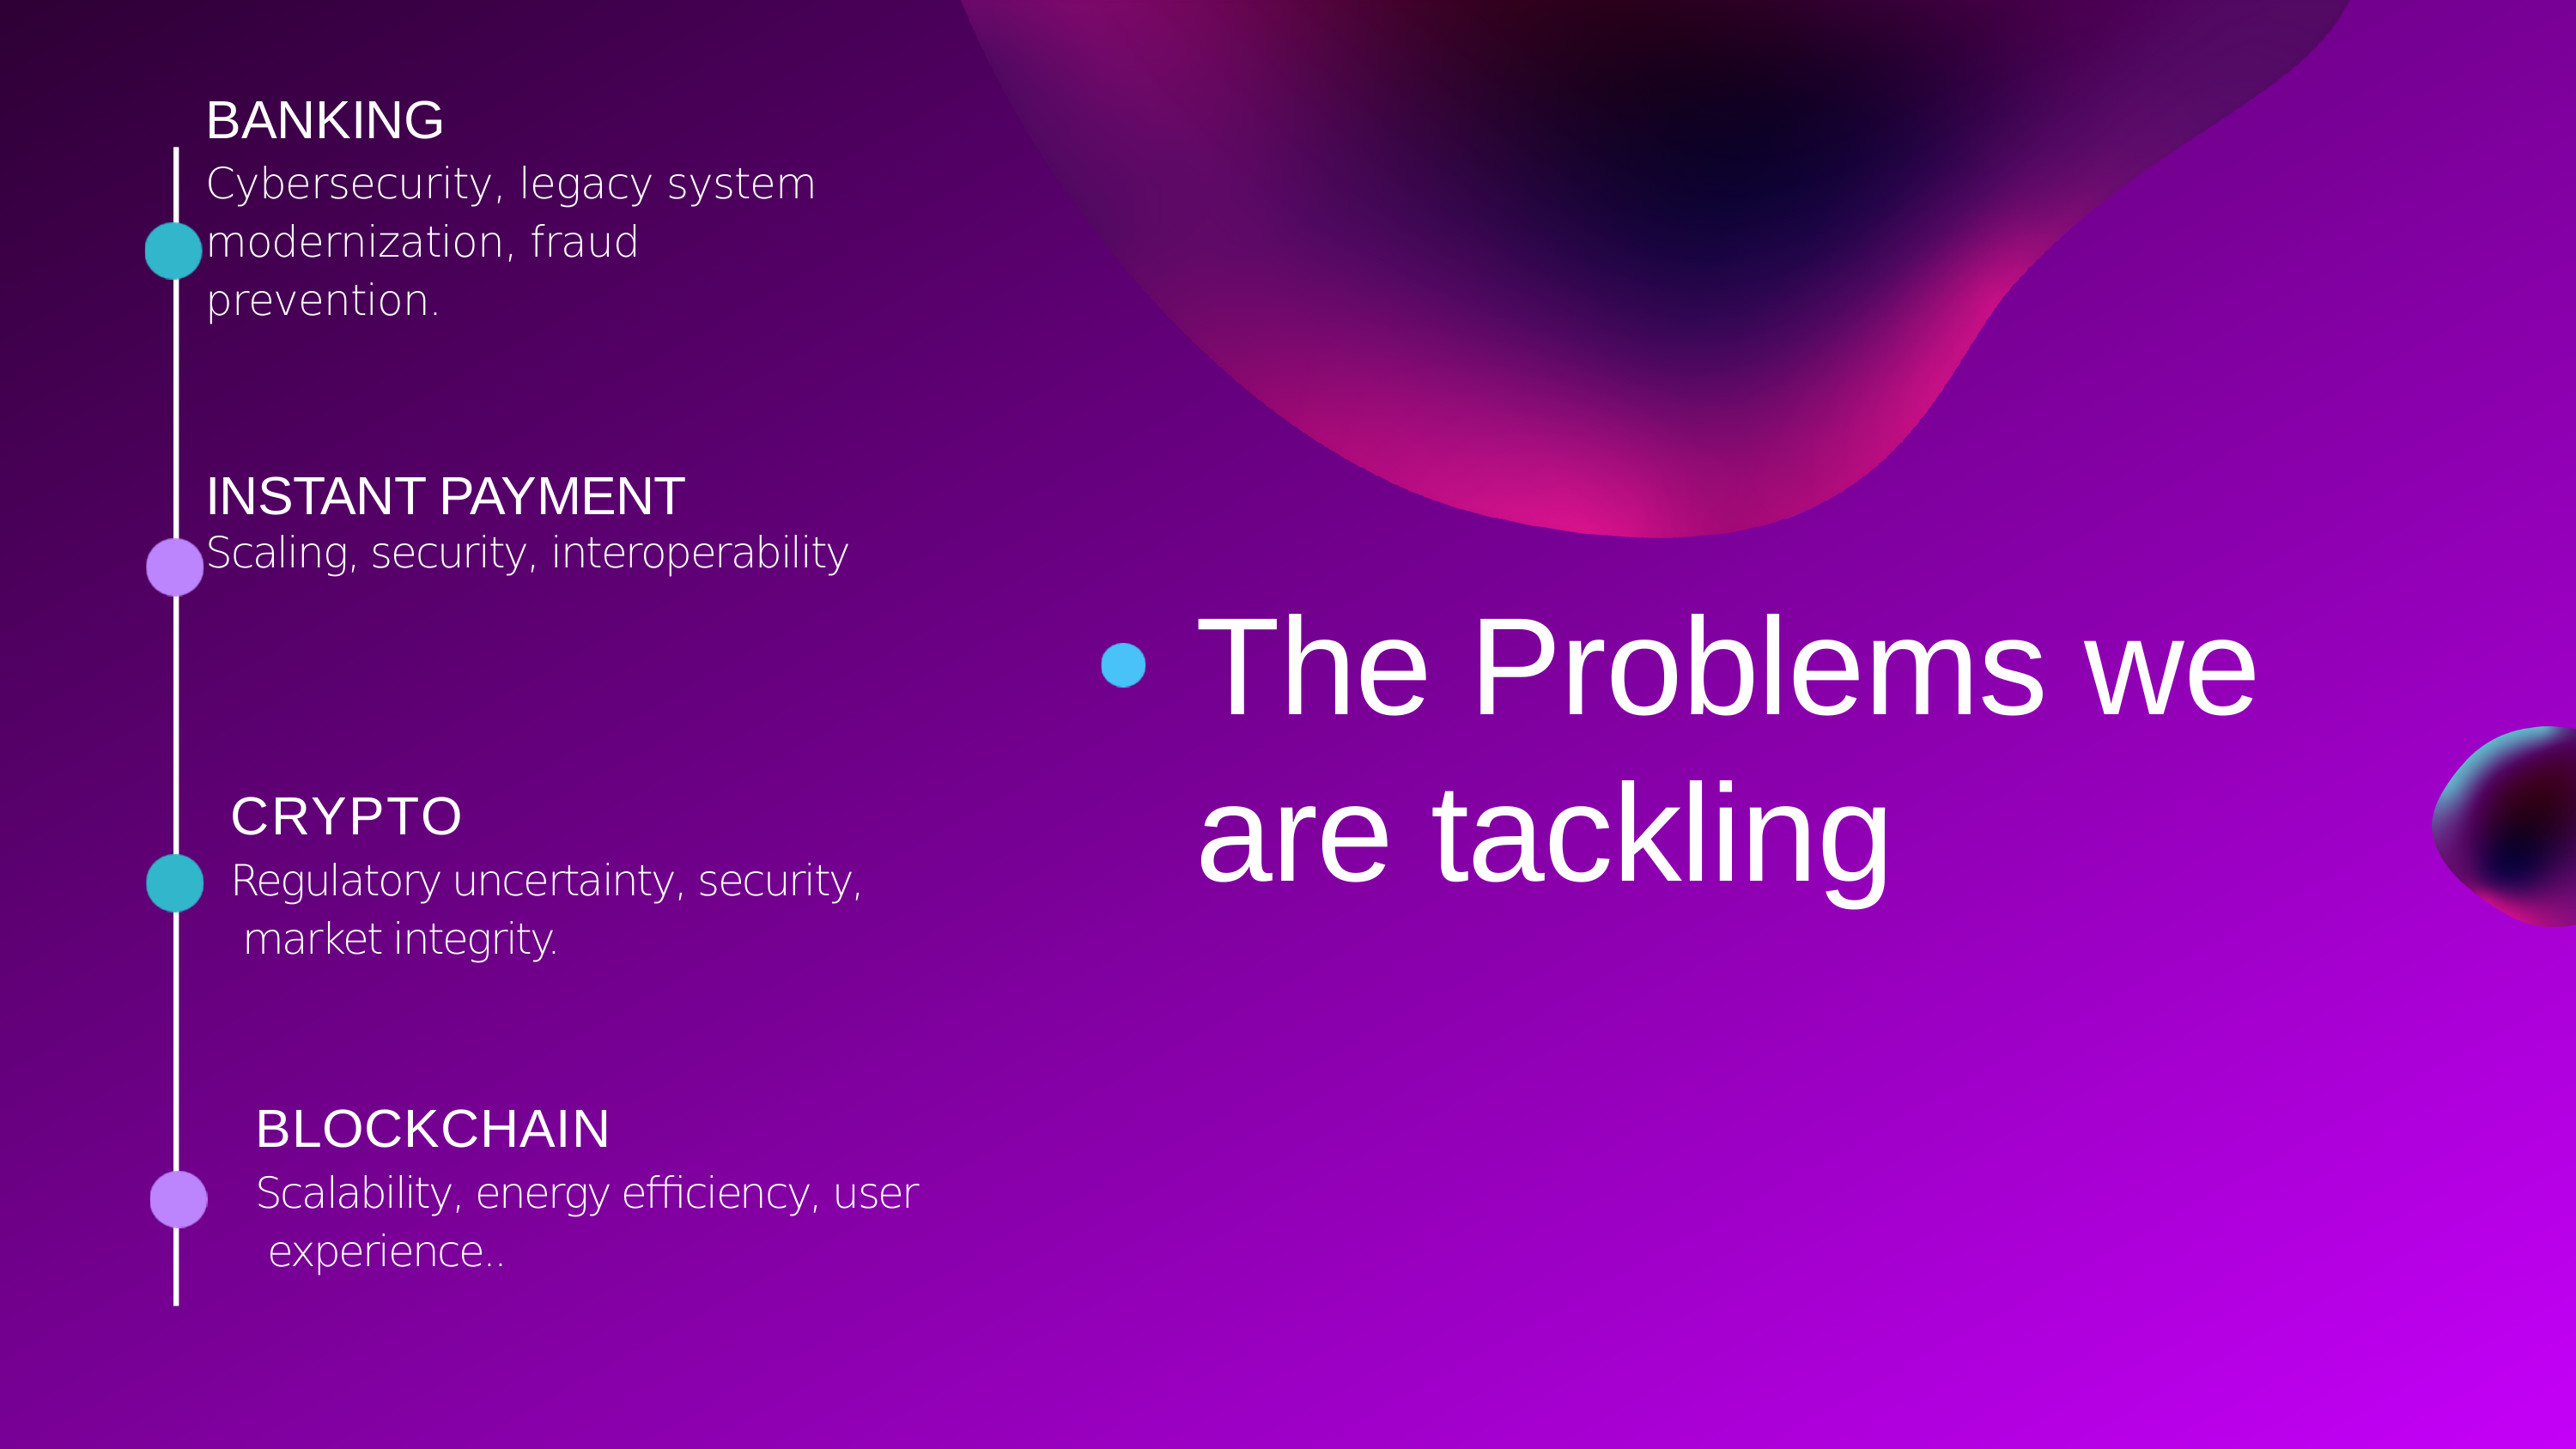

BANKING
Cybersecurity, legacy system  modernization, fraud prevention.

INSTANT PAYMENT
Scaling, security, interoperability

The Problems we are tackling

CRYPTO
Regulatory uncertainty, security,  market integrity.

BLOCKCHAIN
Scalability, energy efficiency, user  experience..